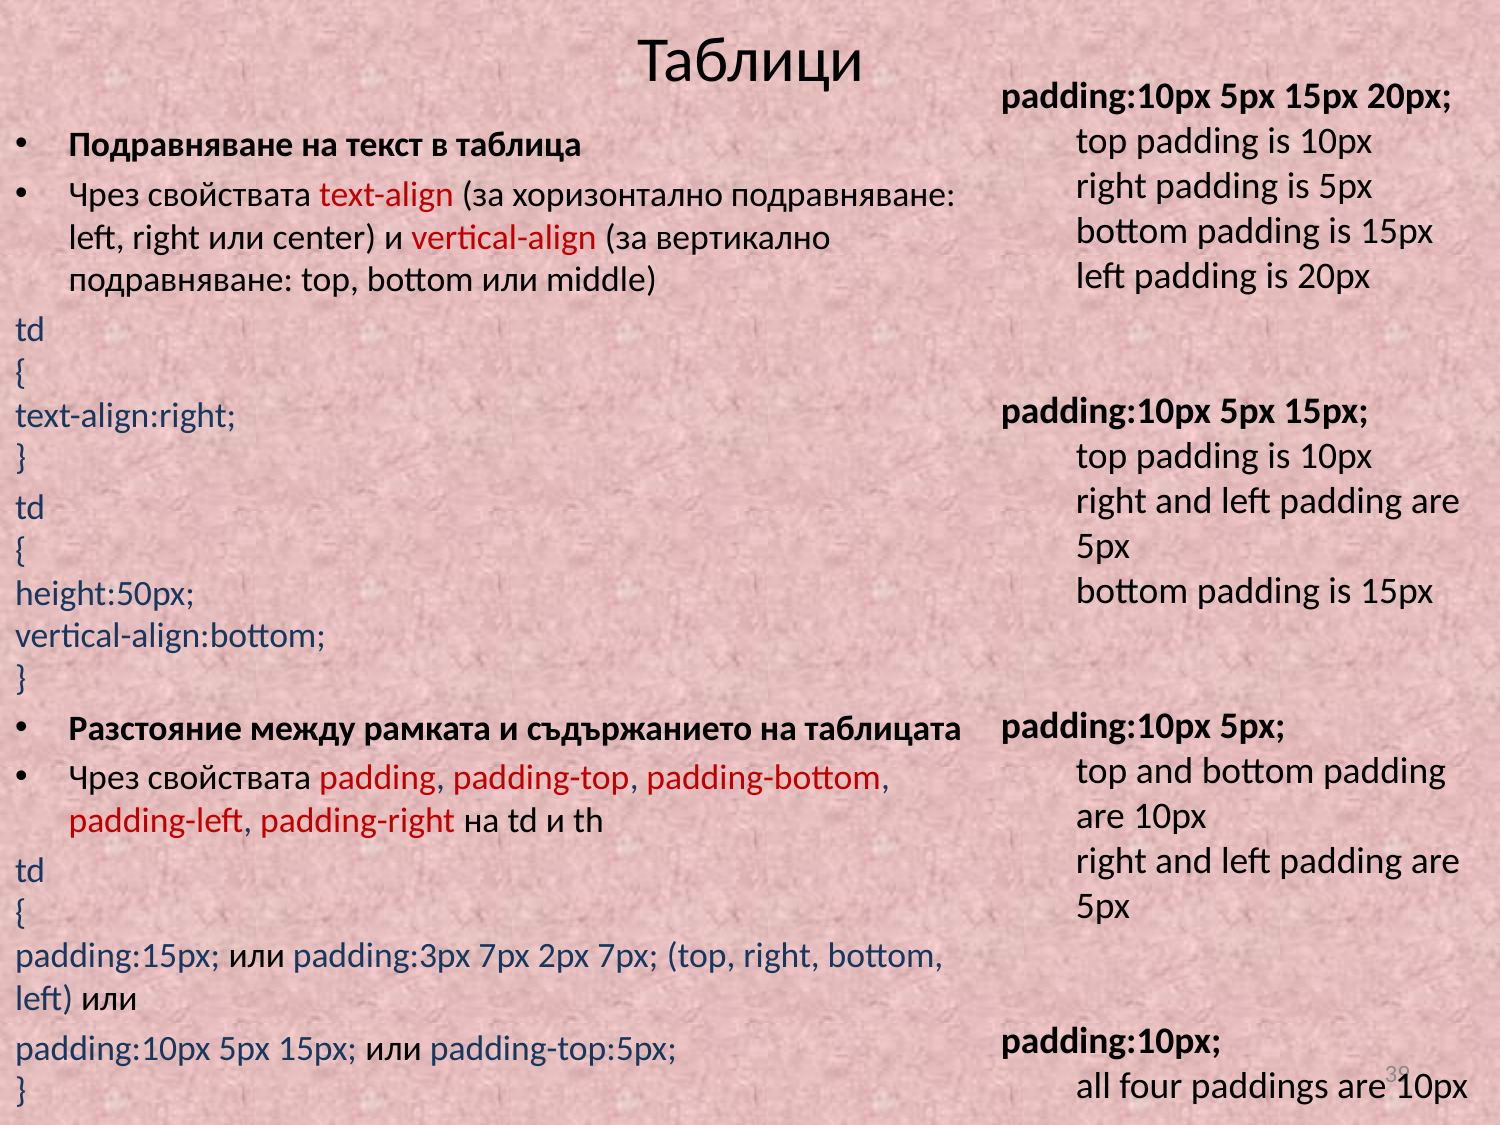

# Таблици
padding:10px 5px 15px 20px;
top padding is 10px
right padding is 5px
bottom padding is 15px
left padding is 20px

padding:10px 5px 15px;
top padding is 10px
right and left padding are 5px
bottom padding is 15px

padding:10px 5px;
top and bottom padding are 10px
right and left padding are 5px

padding:10px;
all four paddings are 10px
Подравняване на текст в таблица
Чрез свойствата text-align (за хоризонтално подравняване: left, right или center) и vertical-align (за вертикално подравняване: top, bottom или middle)
td
{
text-align:right;
}
td
{
height:50px;
vertical-align:bottom;
}
Разстояние между рамката и съдържанието на таблицата
Чрез свойствата padding, padding-top, padding-bottom, padding-left, padding-right на td и th
td
{
padding:15px; или padding:3px 7px 2px 7px; (top, right, bottom, left) или
padding:10px 5px 15px; или padding-top:5px;
}
39